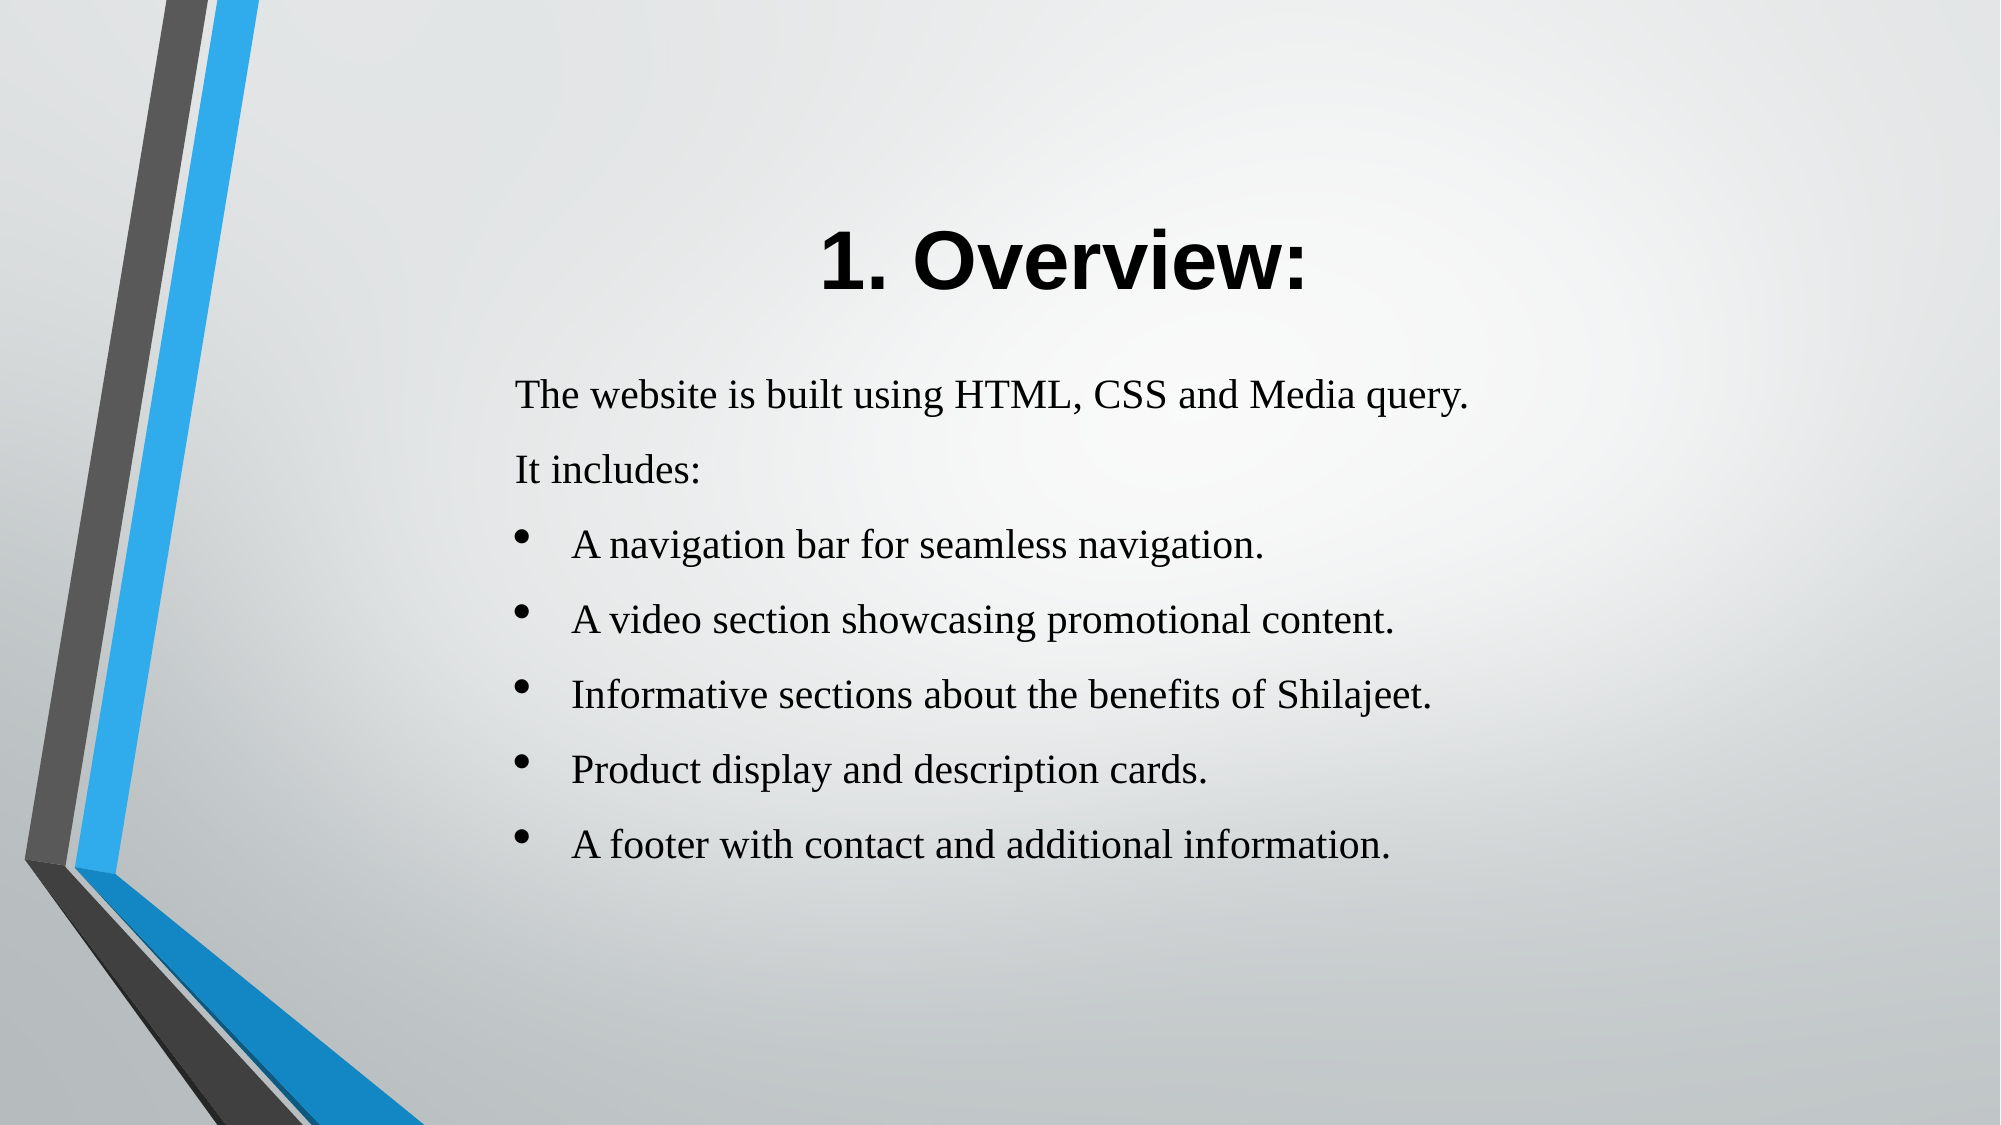

# 1. Overview:
The website is built using HTML, CSS and Media query. It includes:
A navigation bar for seamless navigation.
A video section showcasing promotional content.
Informative sections about the benefits of Shilajeet.
Product display and description cards.
A footer with contact and additional information.